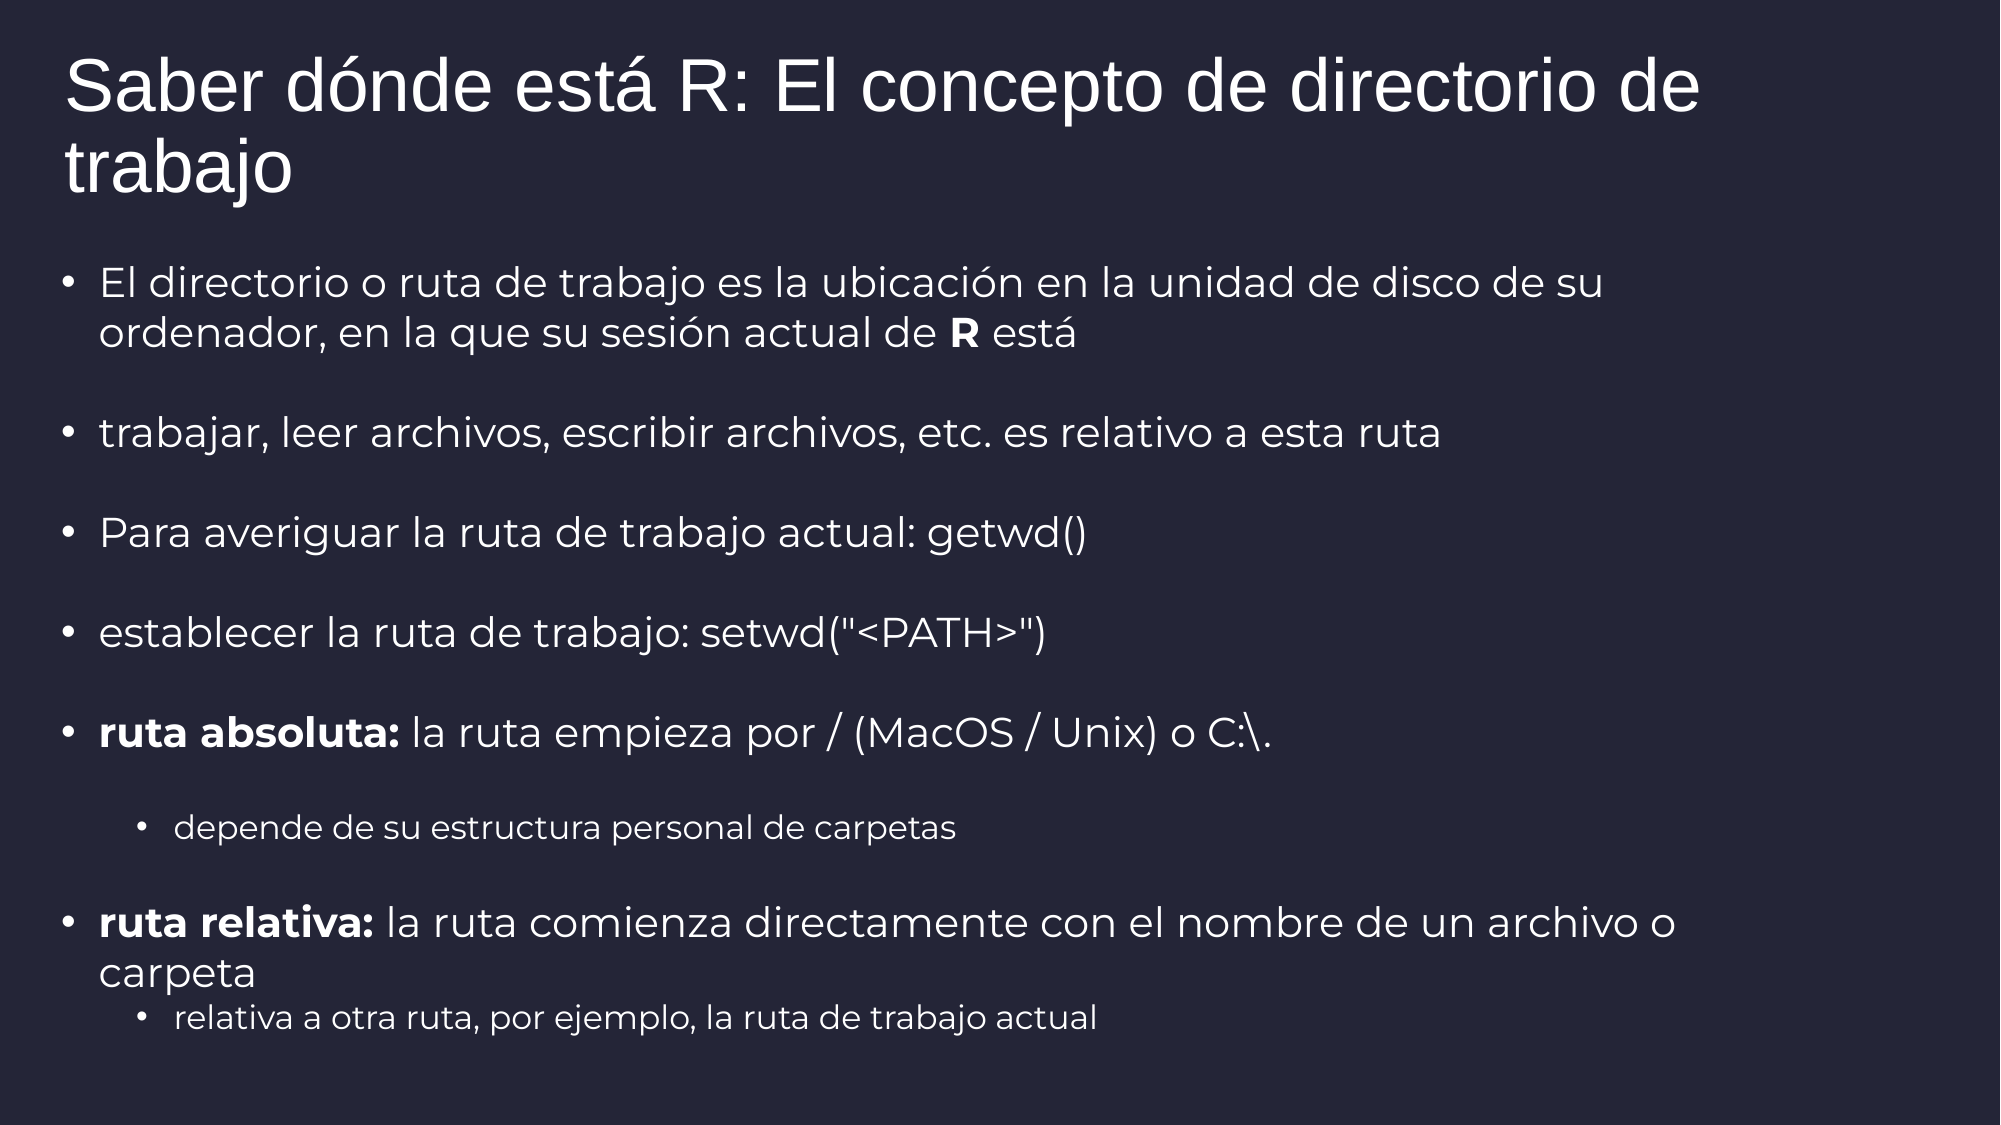

# Saber dónde está R: El concepto de directorio de trabajo
El directorio o ruta de trabajo es la ubicación en la unidad de disco de su ordenador, en la que su sesión actual de R está

trabajar, leer archivos, escribir archivos, etc. es relativo a esta ruta

Para averiguar la ruta de trabajo actual: getwd()

establecer la ruta de trabajo: setwd("<PATH>")

ruta absoluta: la ruta empieza por / (MacOS / Unix) o C:\.

depende de su estructura personal de carpetas

ruta relativa: la ruta comienza directamente con el nombre de un archivo o carpeta
relativa a otra ruta, por ejemplo, la ruta de trabajo actual